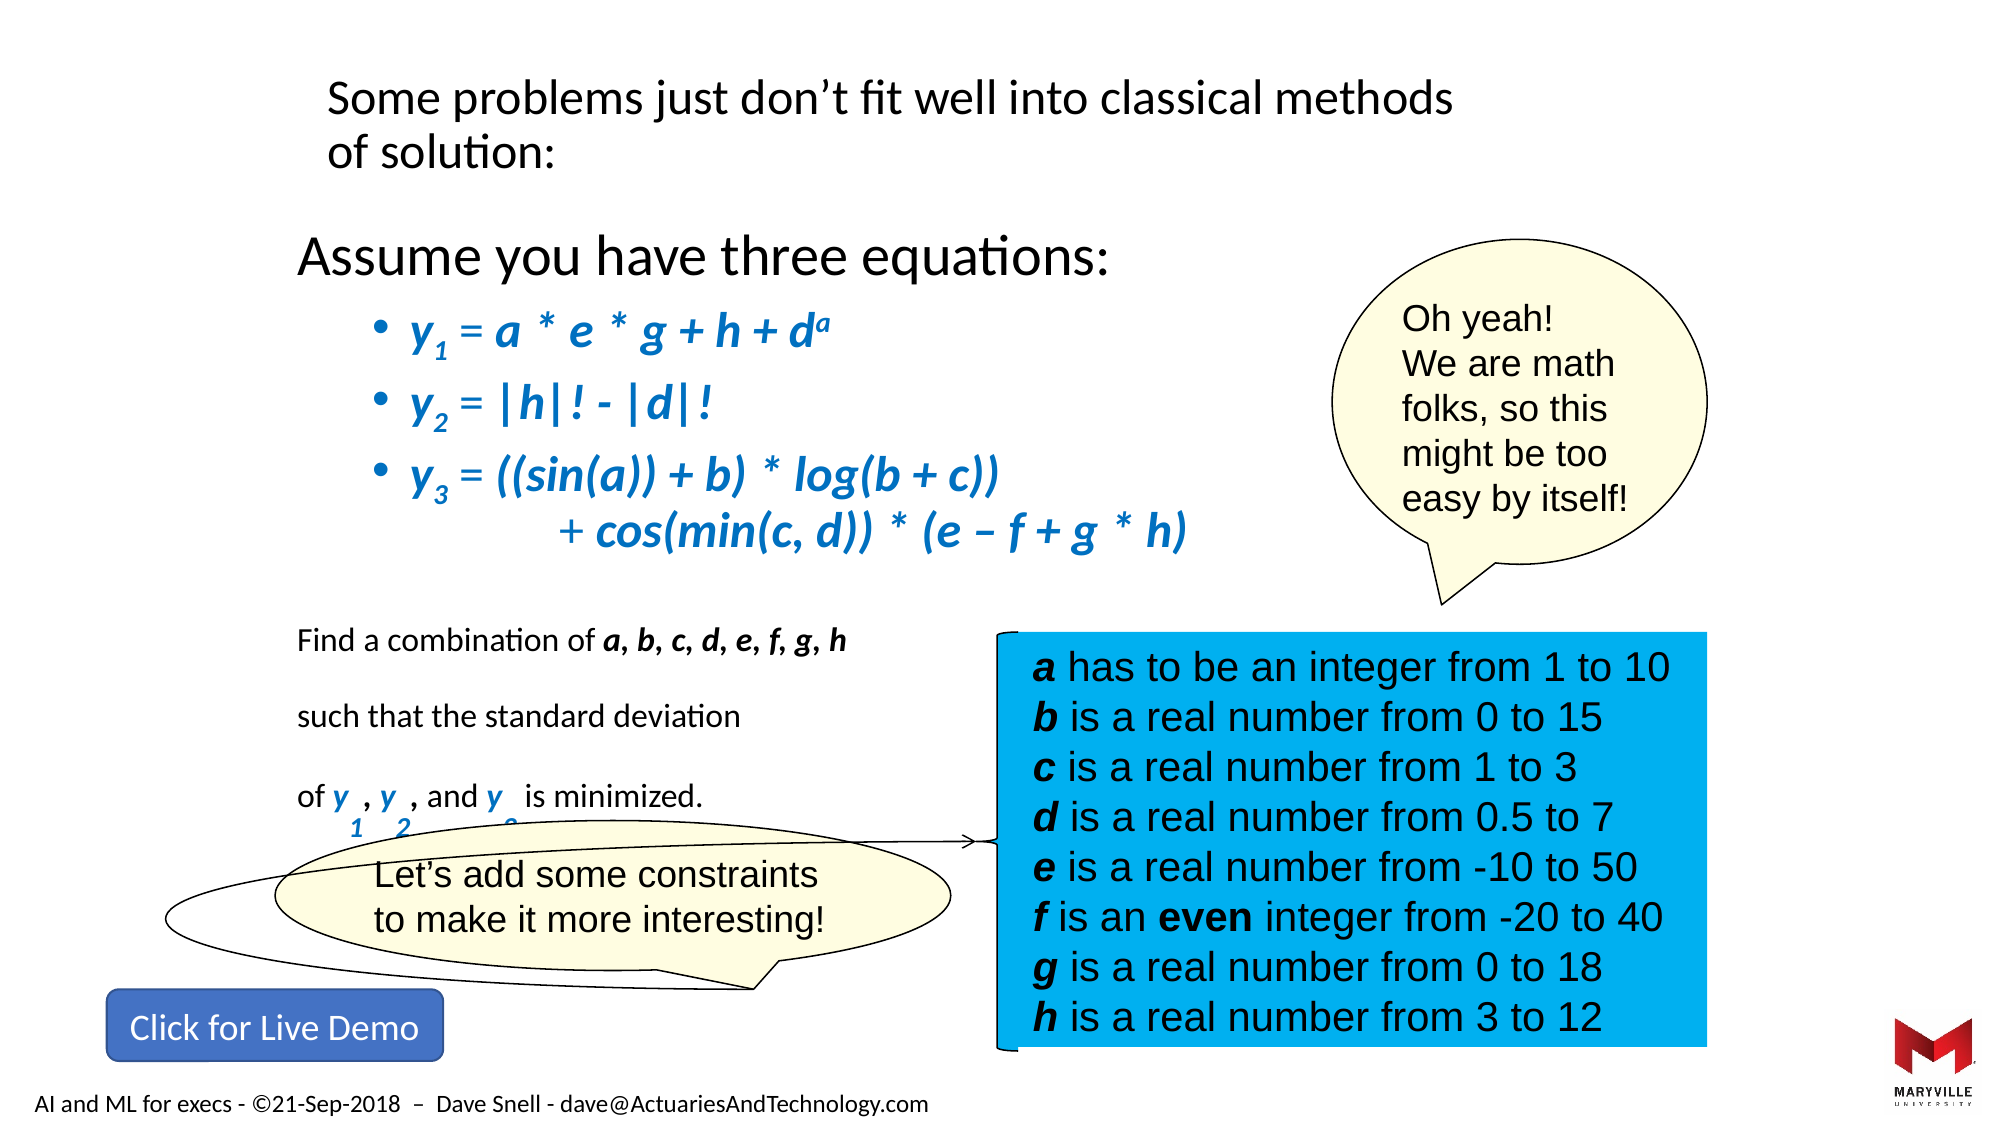

# Some problems just don’t fit well into classical methods of solution:
Assume you have three equations:
y1 = a * e * g + h + da
y2 = |h|! - |d|!
y3 = ((sin(a)) + b) * log(b + c)) 					+ cos(min(c, d)) * (e – f + g * h)

Find a combination of a, b, c, d, e, f, g, h
such that the standard deviation
of y1, y2, and y3 is minimized.

Oh yeah!
We are math folks, so this might be too easy by itself!

a has to be an integer from 1 to 10
b is a real number from 0 to 15
c is a real number from 1 to 3
d is a real number from 0.5 to 7
e is a real number from -10 to 50
f is an even integer from -20 to 40
g is a real number from 0 to 18
h is a real number from 3 to 12
Let’s add some constraints to make it more interesting!
Click for Live Demo
AI and ML for execs - ©21-Sep-2018  –  Dave Snell - dave@ActuariesAndTechnology.com